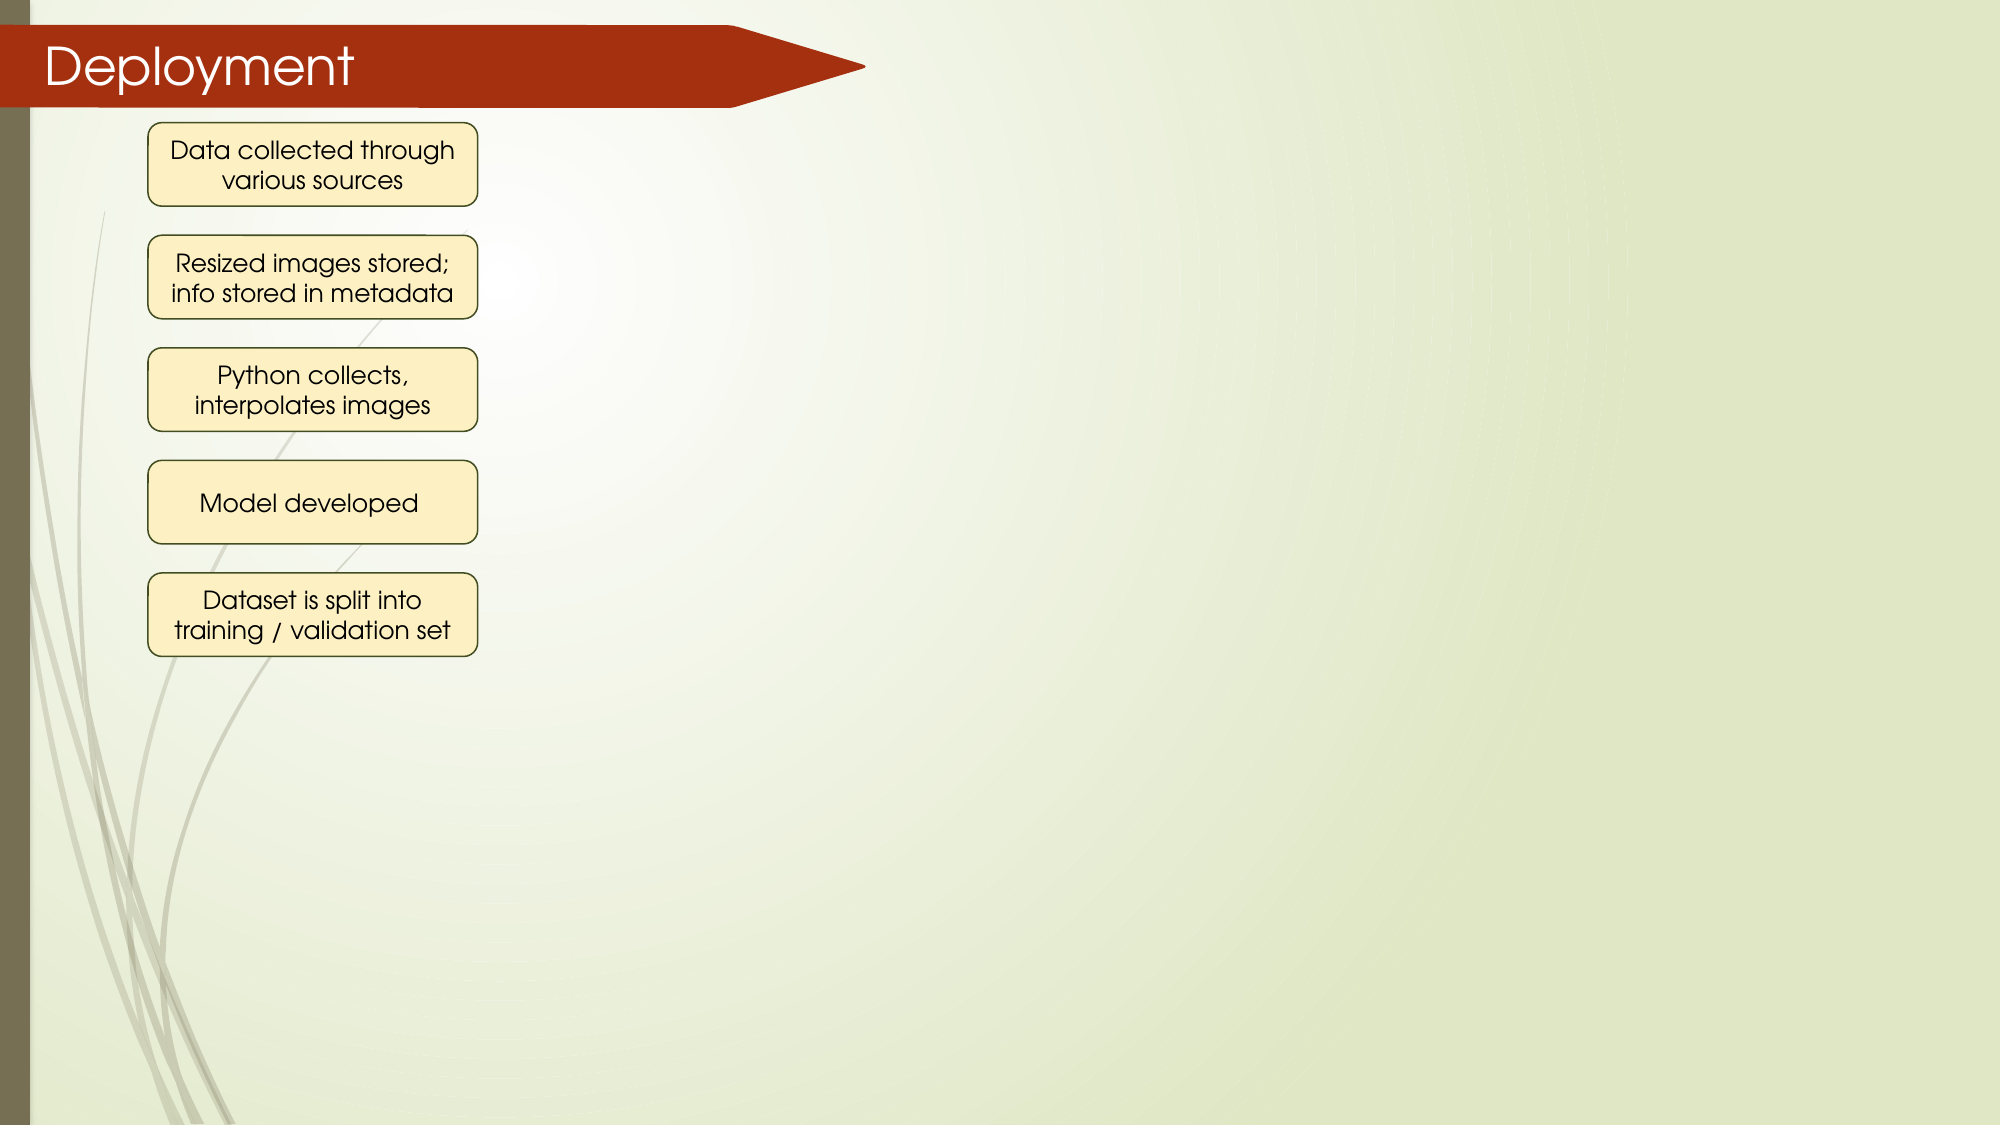

Deployment
Data collected through various sources
Resized images stored; info stored in metadata
Python collects, interpolates images
Model developed
Dataset is split into training / validation set